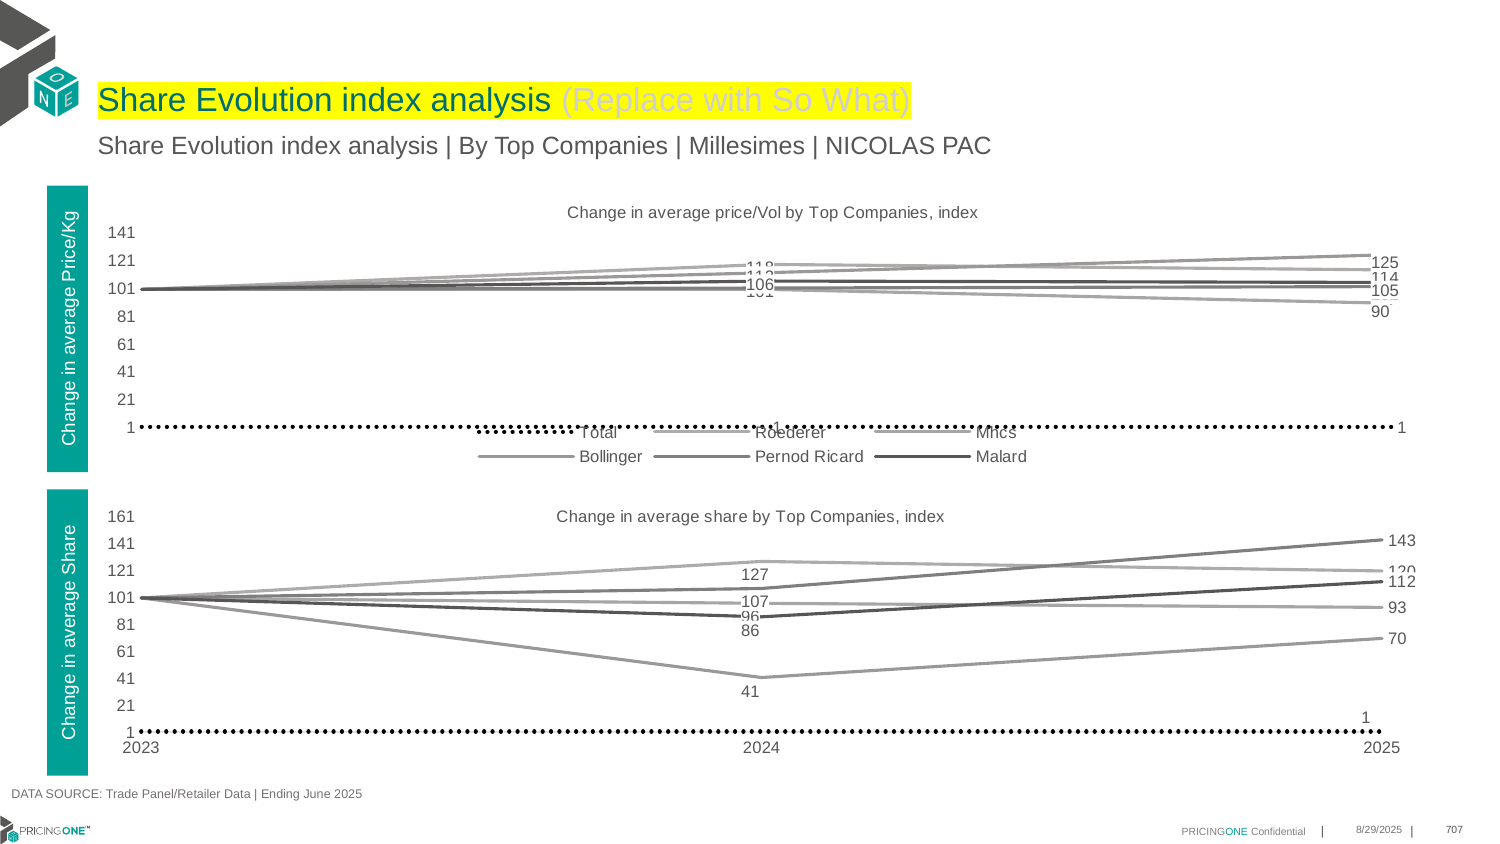

# Share Evolution index analysis (Replace with So What)
Share Evolution index analysis | By Top Companies | Millesimes | NICOLAS PAC

### Chart: Change in average price/Vol by Top Companies, index

| Category | Total | Roederer | Mhcs | Bollinger | Pernod Ricard | Malard |
|---|---|---|---|---|---|---|
| 2023 | 1.0 | 100.0 | 100.0 | 100.0 | 100.0 | 100.0 |
| 2024 | 1.0831744904989298 | 118.0 | 100.0 | 112.0 | 101.0 | 106.0 |
| 2025 | 0.9758723038335516 | 114.0 | 90.0 | 125.0 | 102.0 | 105.0 |
Change in average Price/Kg

### Chart: Change in average share by Top Companies, index

| Category | Total | Roederer | Mhcs | Bollinger | Pernod Ricard | Malard |
|---|---|---|---|---|---|---|
| 2023 | 1.0 | 100.0 | 100.0 | 100.0 | 100.0 | 100.0 |
| 2024 | 1.0 | 127.0 | 96.0 | 41.0 | 107.0 | 86.0 |
| 2025 | 1.0 | 120.0 | 93.0 | 70.0 | 143.0 | 112.0 |
Change in average Share
DATA SOURCE: Trade Panel/Retailer Data | Ending June 2025

8/29/2025
707